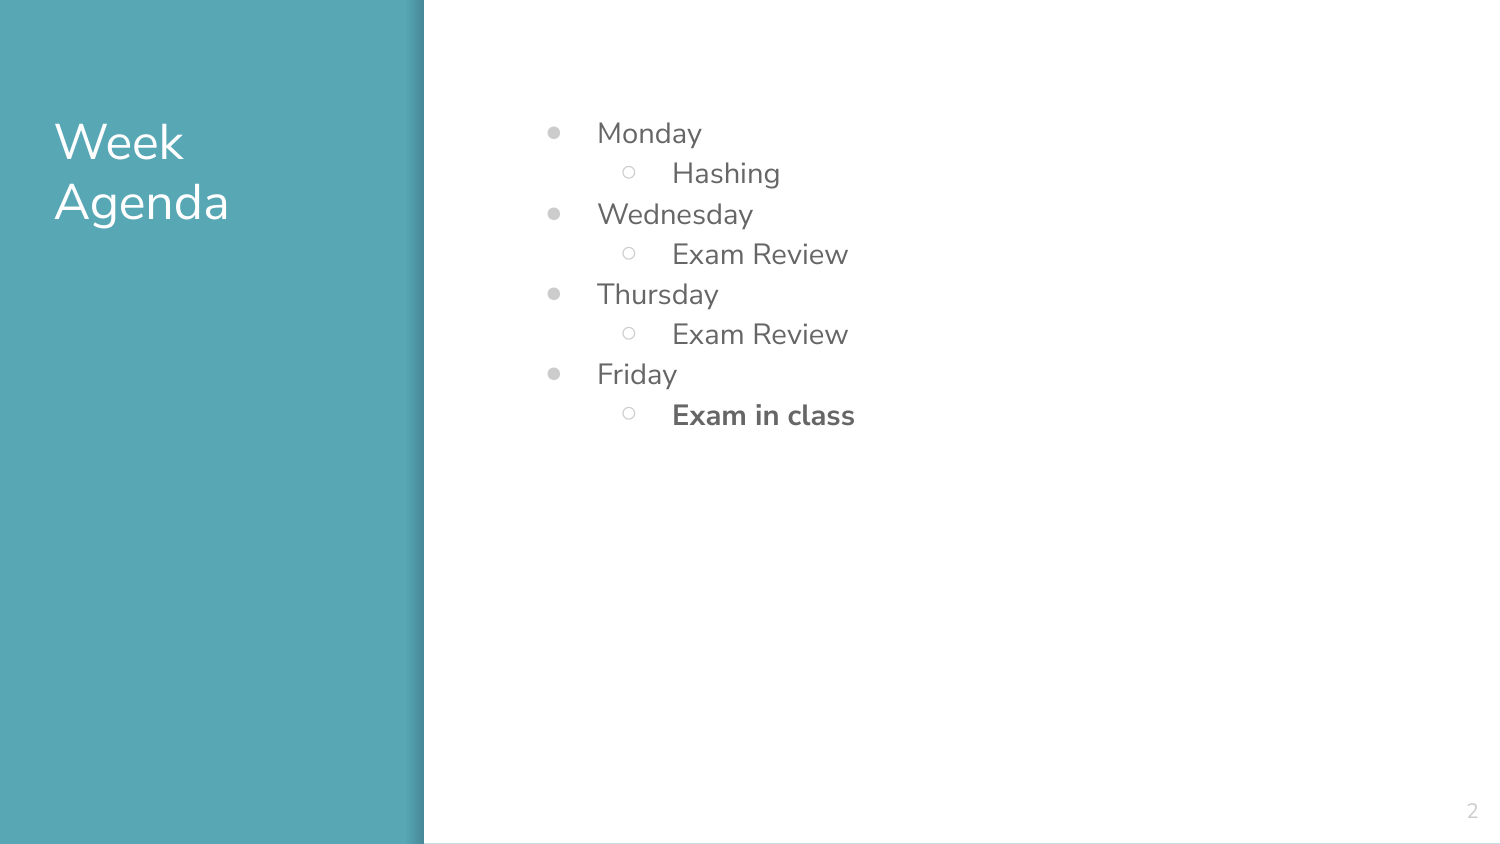

# Week Agenda
Monday
Hashing
Wednesday
Exam Review
Thursday
Exam Review
Friday
Exam in class
2